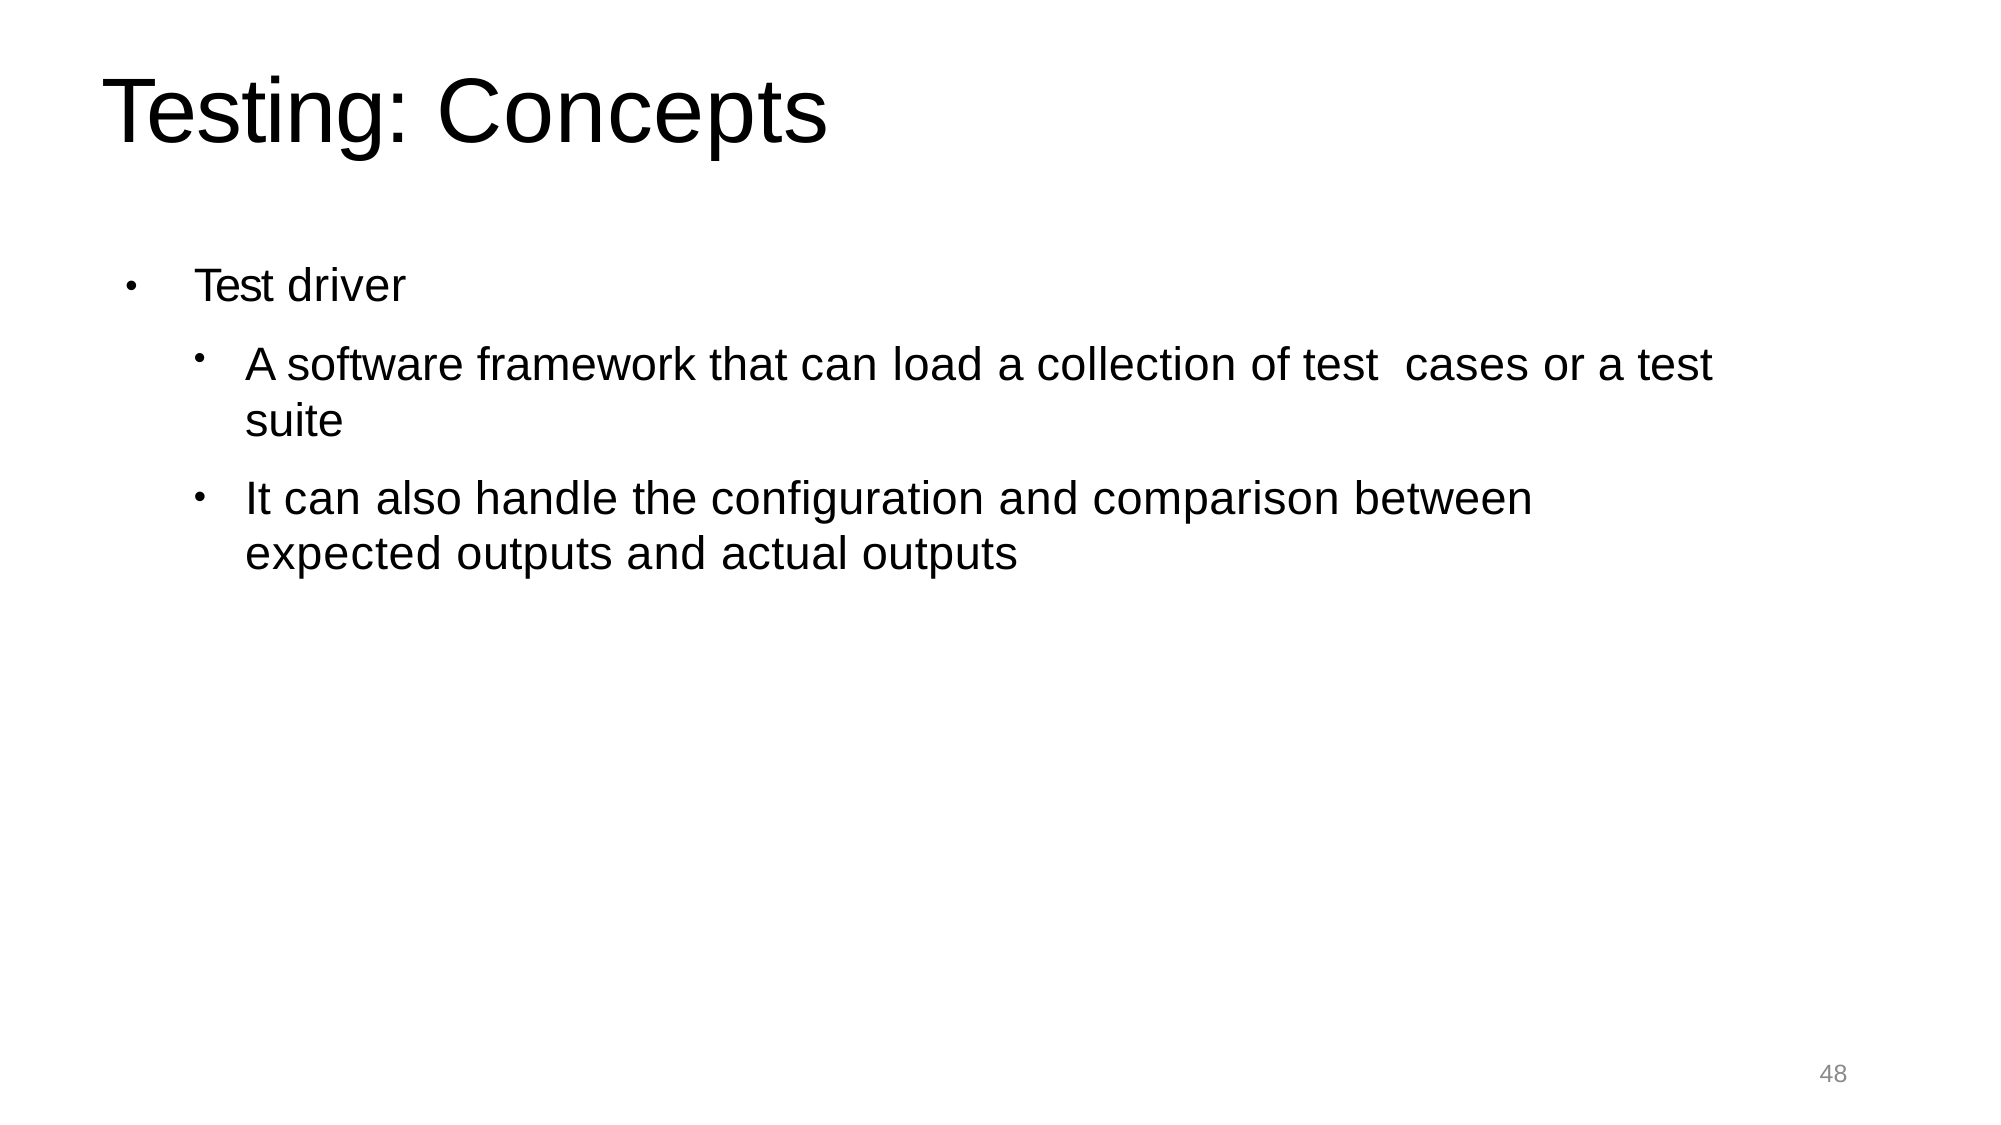

# Testing: Concepts
Test driver
•
A software framework that can load a collection of test  cases or a test suite
It can also handle the configuration and comparison between expected outputs and actual outputs
•
48